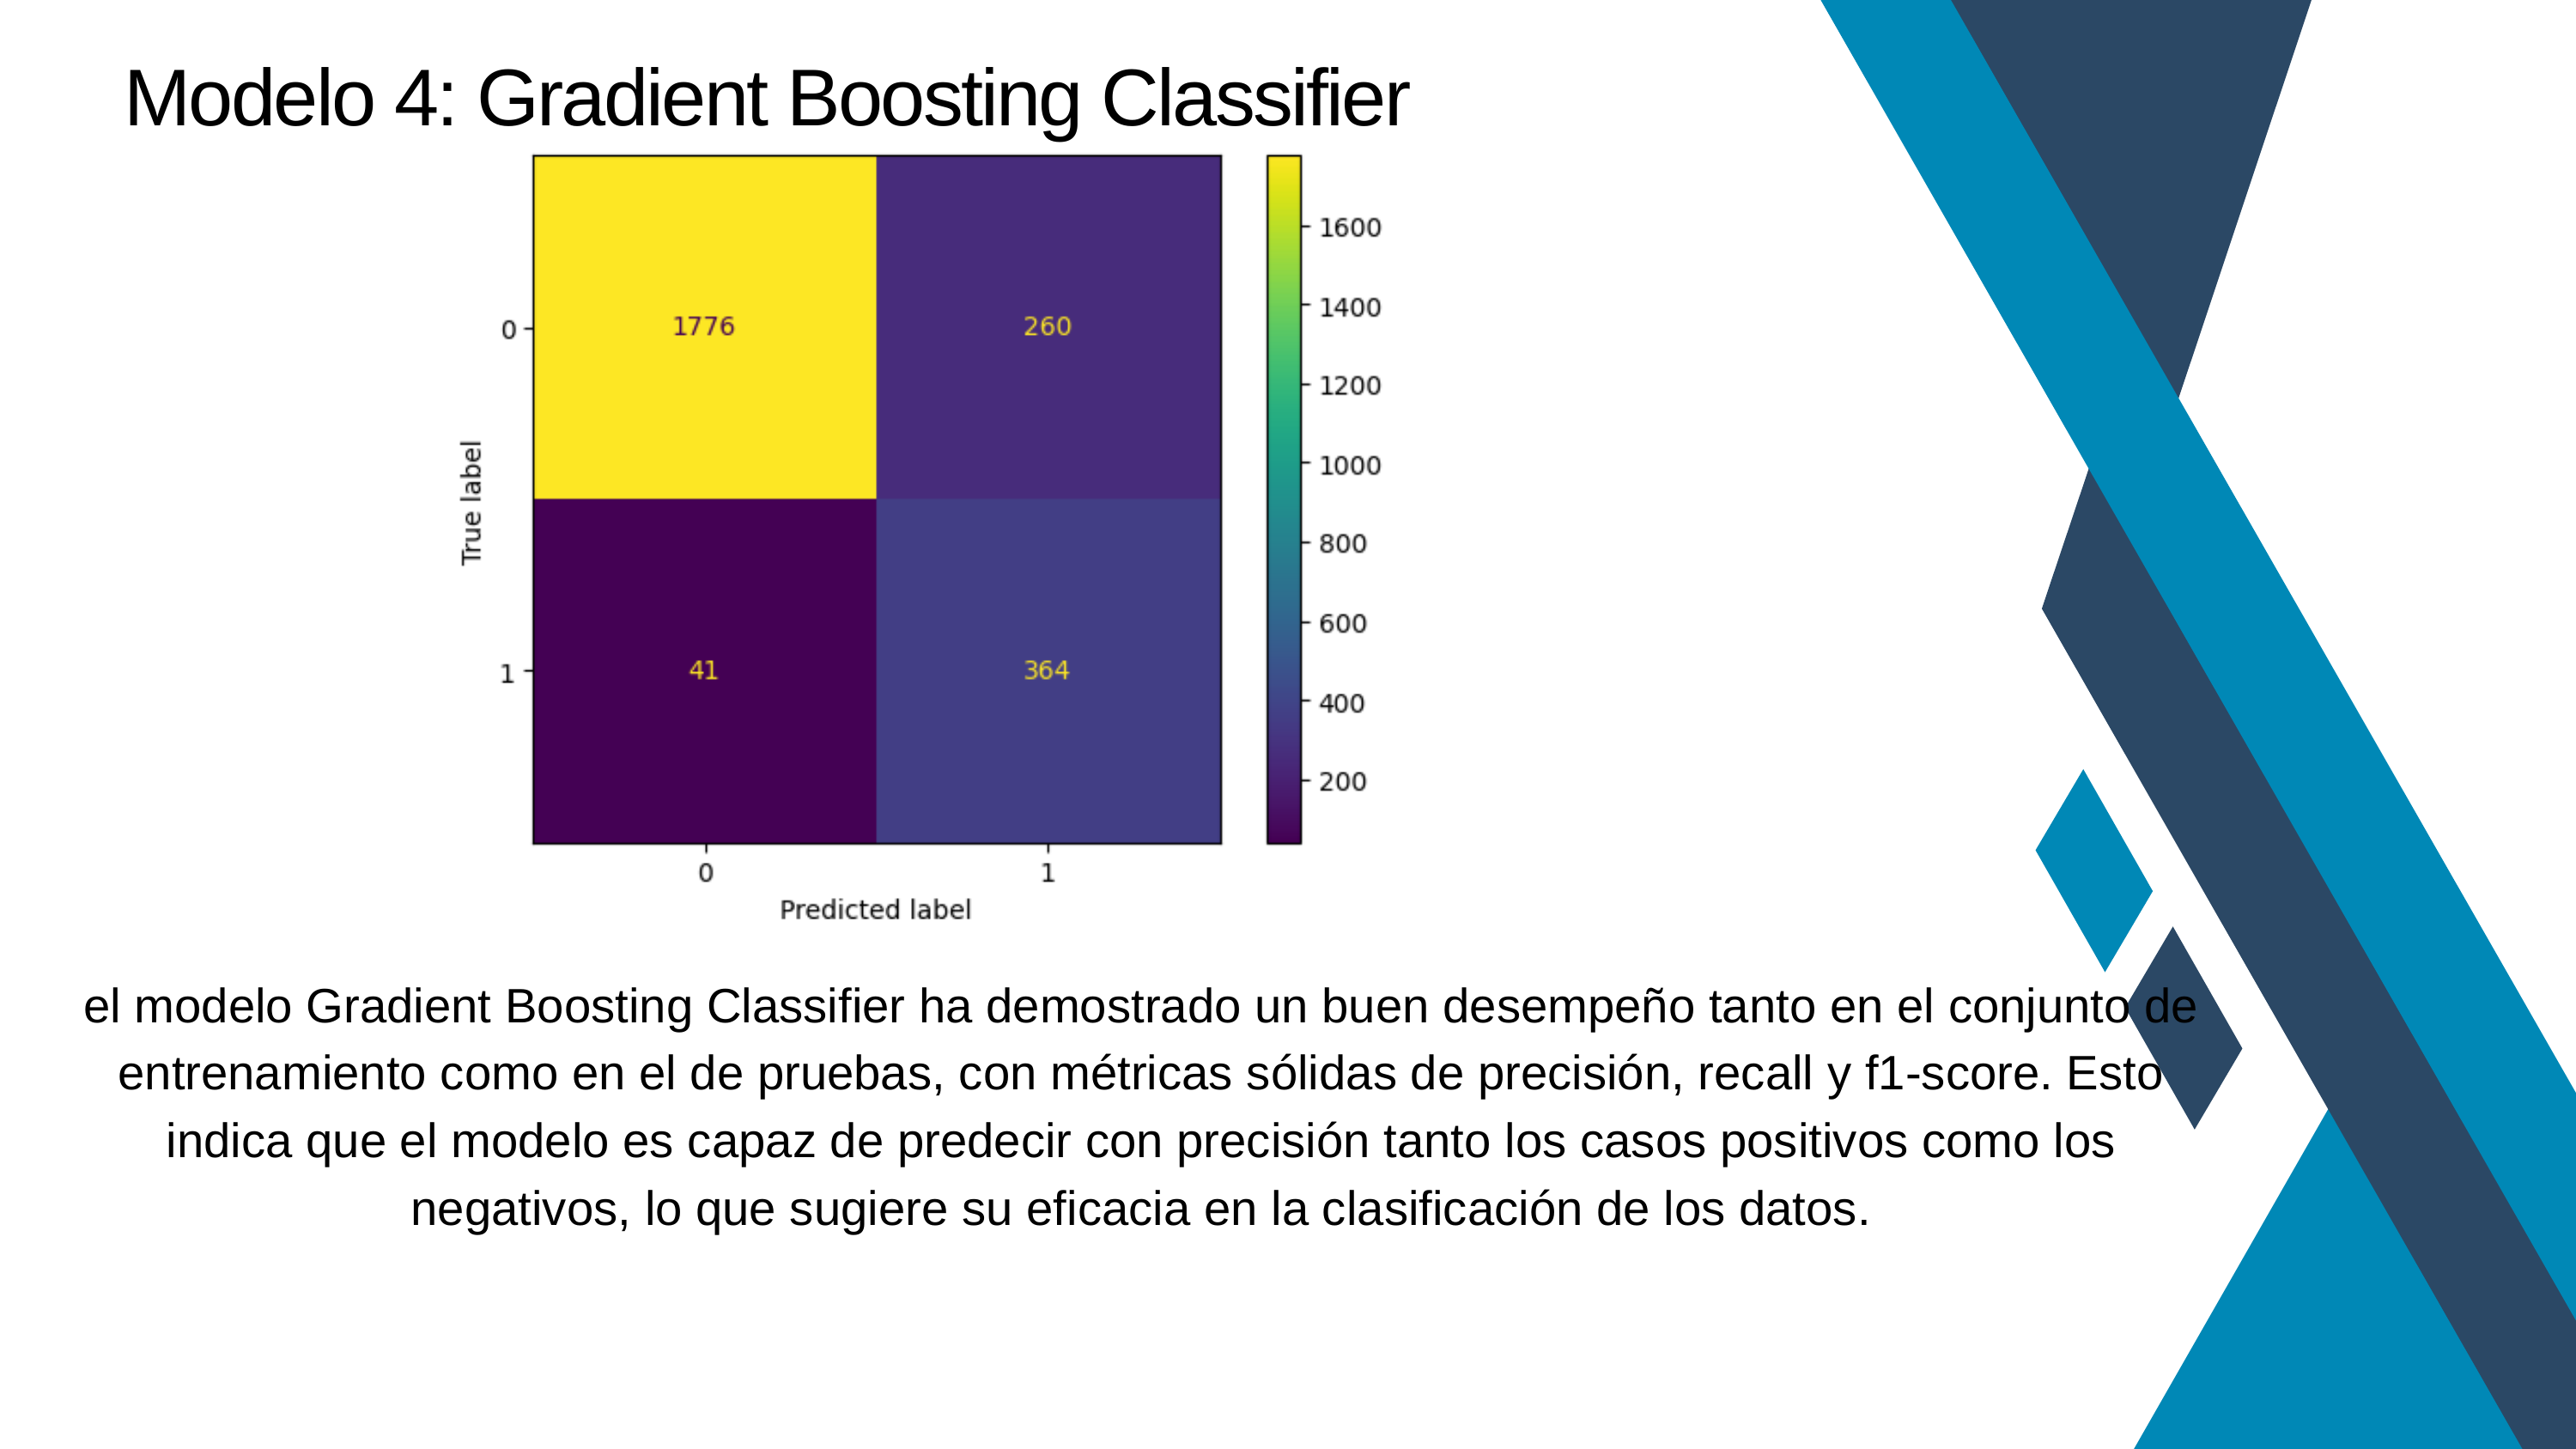

Modelo 4: Gradient Boosting Classifier

el modelo Gradient Boosting Classifier ha demostrado un buen desempeño tanto en el conjunto de entrenamiento como en el de pruebas, con métricas sólidas de precisión, recall y f1-score. Esto indica que el modelo es capaz de predecir con precisión tanto los casos positivos como los negativos, lo que sugiere su eficacia en la clasificación de los datos.